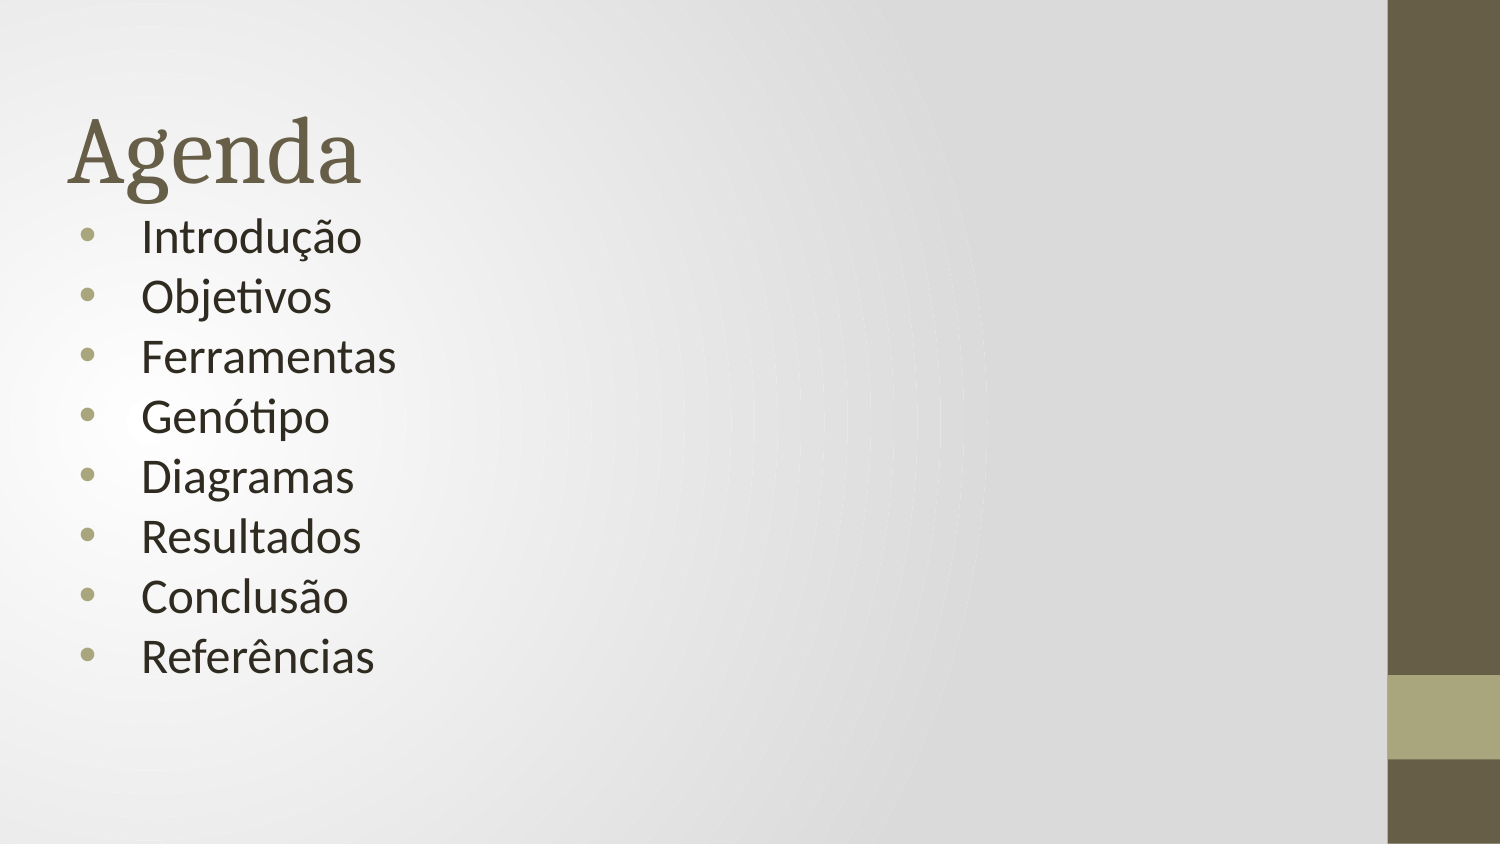

# Agenda
Introdução
Objetivos
Ferramentas
Genótipo
Diagramas
Resultados
Conclusão
Referências